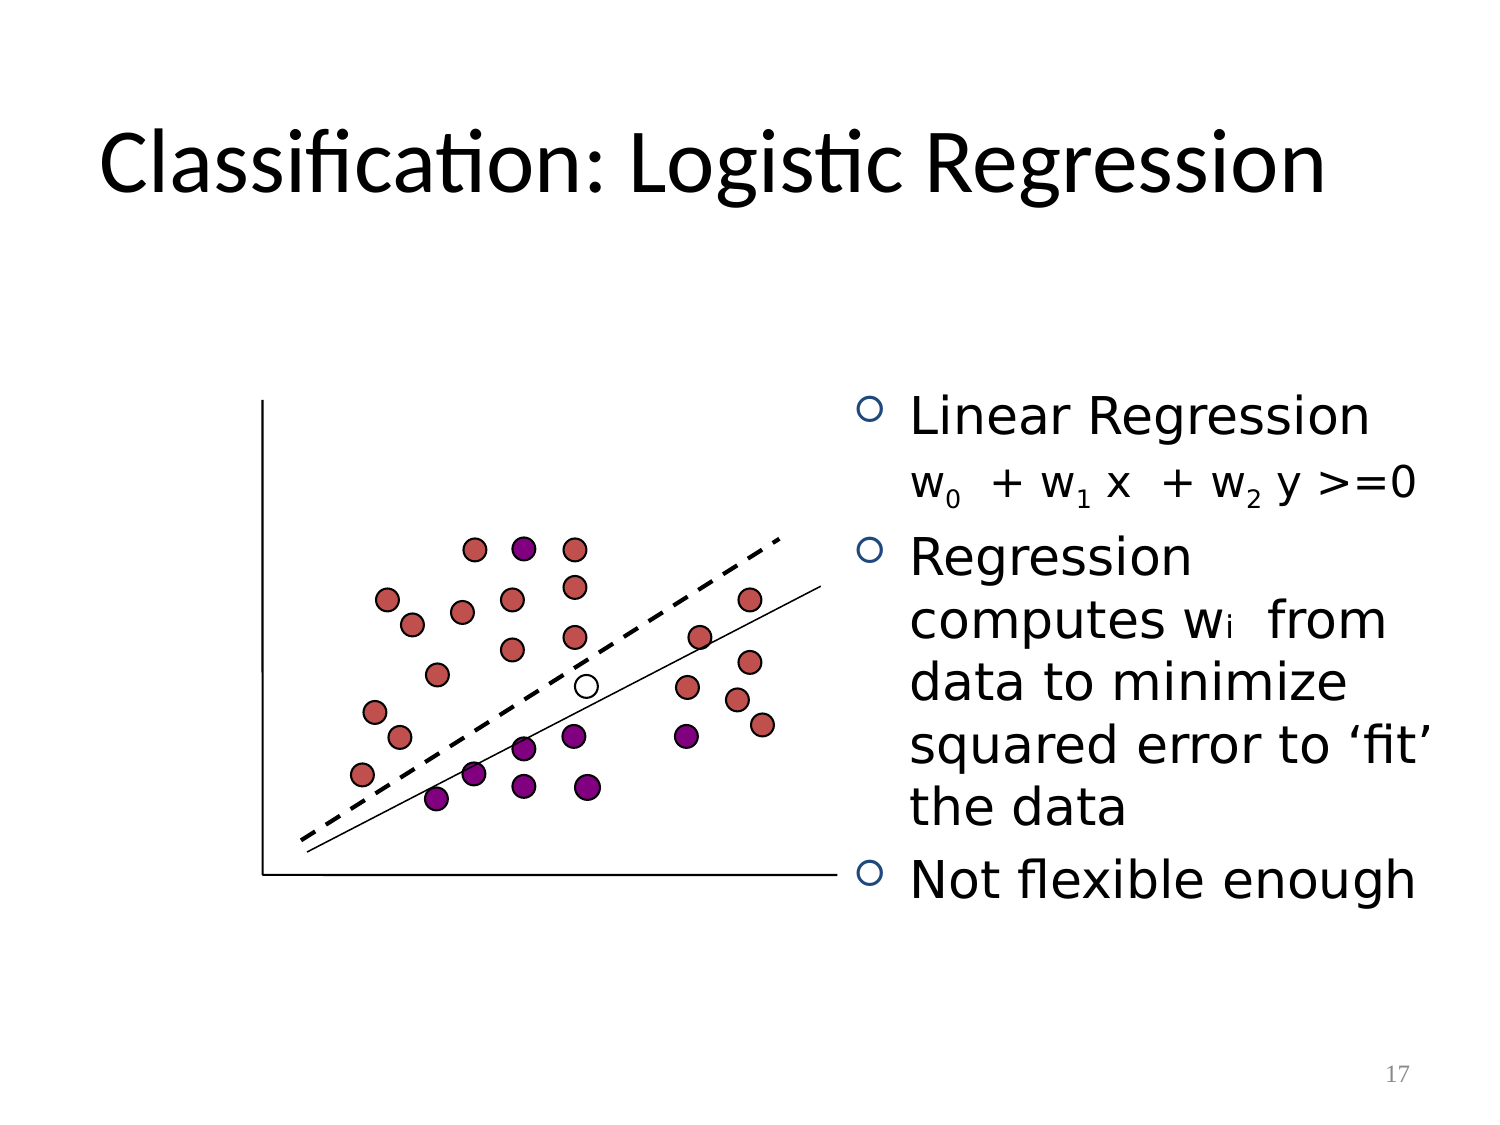

# Classification: Logistic Regression
Linear Regression
w0  + w1 x  + w2 y >=0
Regression computes wi  from data to minimize squared error to ‘fit’ the data
Not flexible enough

17